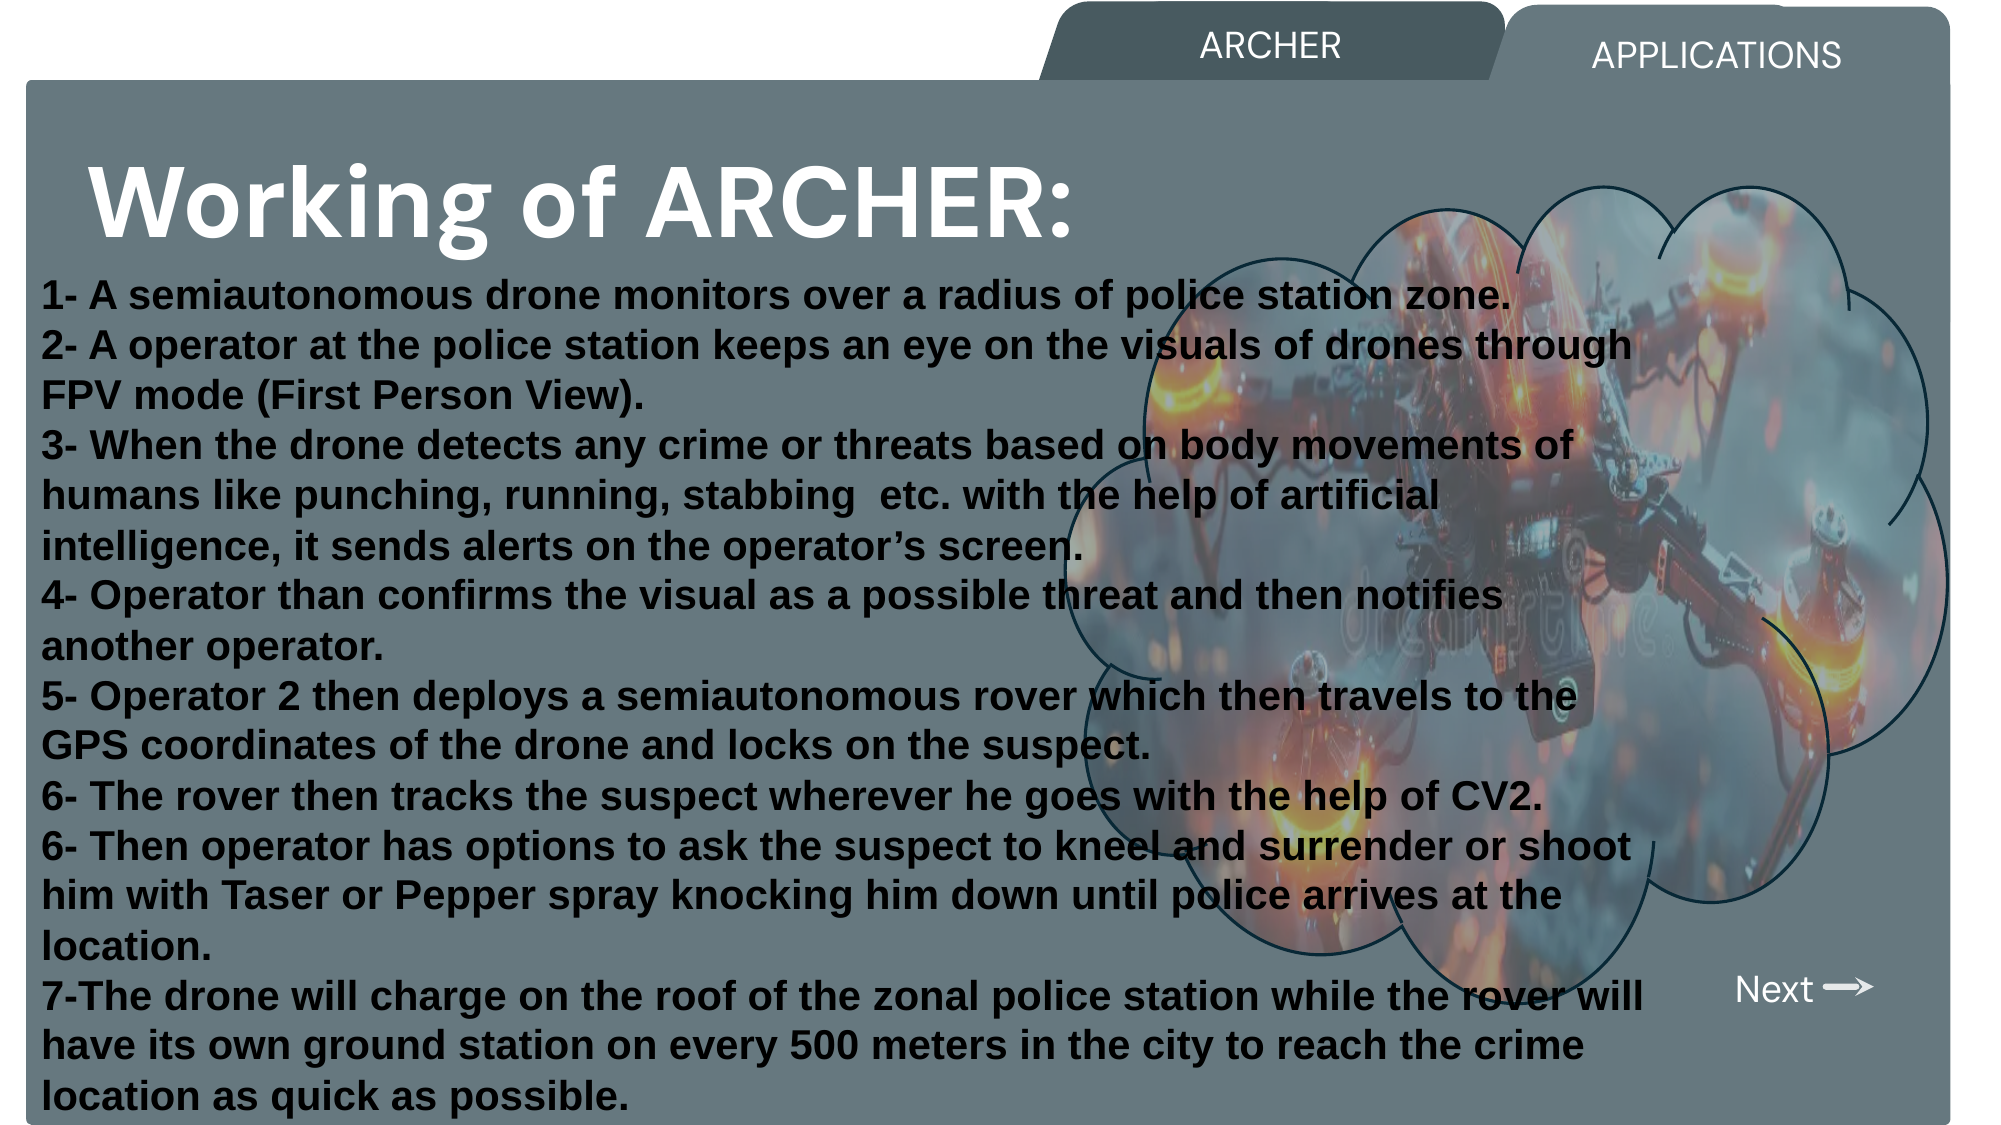

ARCHER
APPLICATIONS

Working of ARCHER:

1- A semiautonomous drone monitors over a radius of police station zone.
2- A operator at the police station keeps an eye on the visuals of drones through FPV mode (First Person View).
3- When the drone detects any crime or threats based on body movements of humans like punching, running, stabbing  etc. with the help of artificial intelligence, it sends alerts on the operator’s screen.
4- Operator than confirms the visual as a possible threat and then notifies another operator.
5- Operator 2 then deploys a semiautonomous rover which then travels to the GPS coordinates of the drone and locks on the suspect.
6- The rover then tracks the suspect wherever he goes with the help of CV2.
6- Then operator has options to ask the suspect to kneel and surrender or shoot him with Taser or Pepper spray knocking him down until police arrives at the location.
7-The drone will charge on the roof of the zonal police station while the rover will have its own ground station on every 500 meters in the city to reach the crime location as quick as possible.
Next